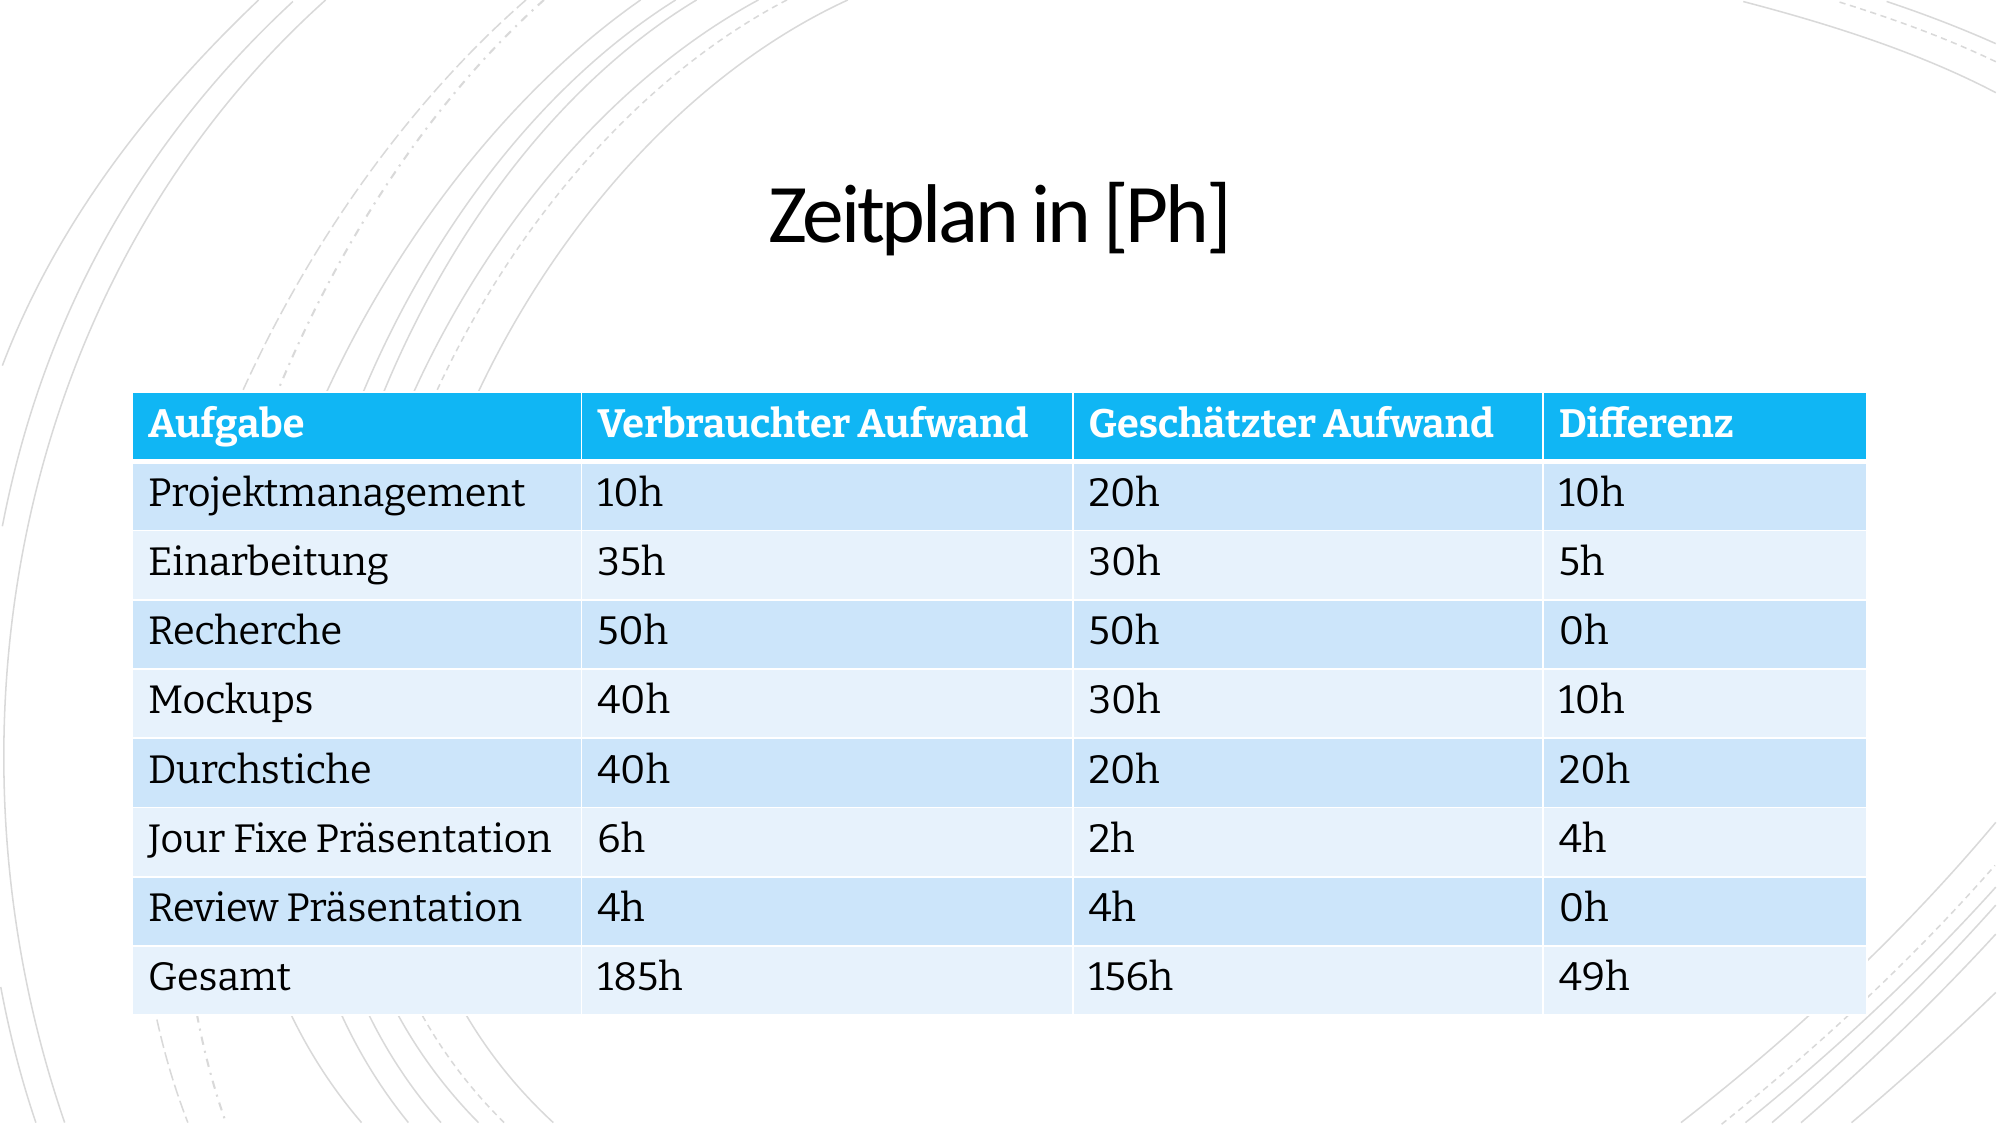

# Zeitplan in [Ph]

| Aufgabe | Verbrauchter Aufwand | Geschätzter Aufwand | Differenz |
| --- | --- | --- | --- |
| Projektmanagement | 10h | 20h | 10h |
| Einarbeitung | 35h | 30h | 5h |
| Recherche | 50h | 50h | 0h |
| Mockups | 40h | 30h | 10h |
| Durchstiche | 40h | 20h | 20h |
| Jour Fixe Präsentation | 6h | 2h | 4h |
| Review Präsentation | 4h | 4h | 0h |
| Gesamt | 185h | 156h | 49h |